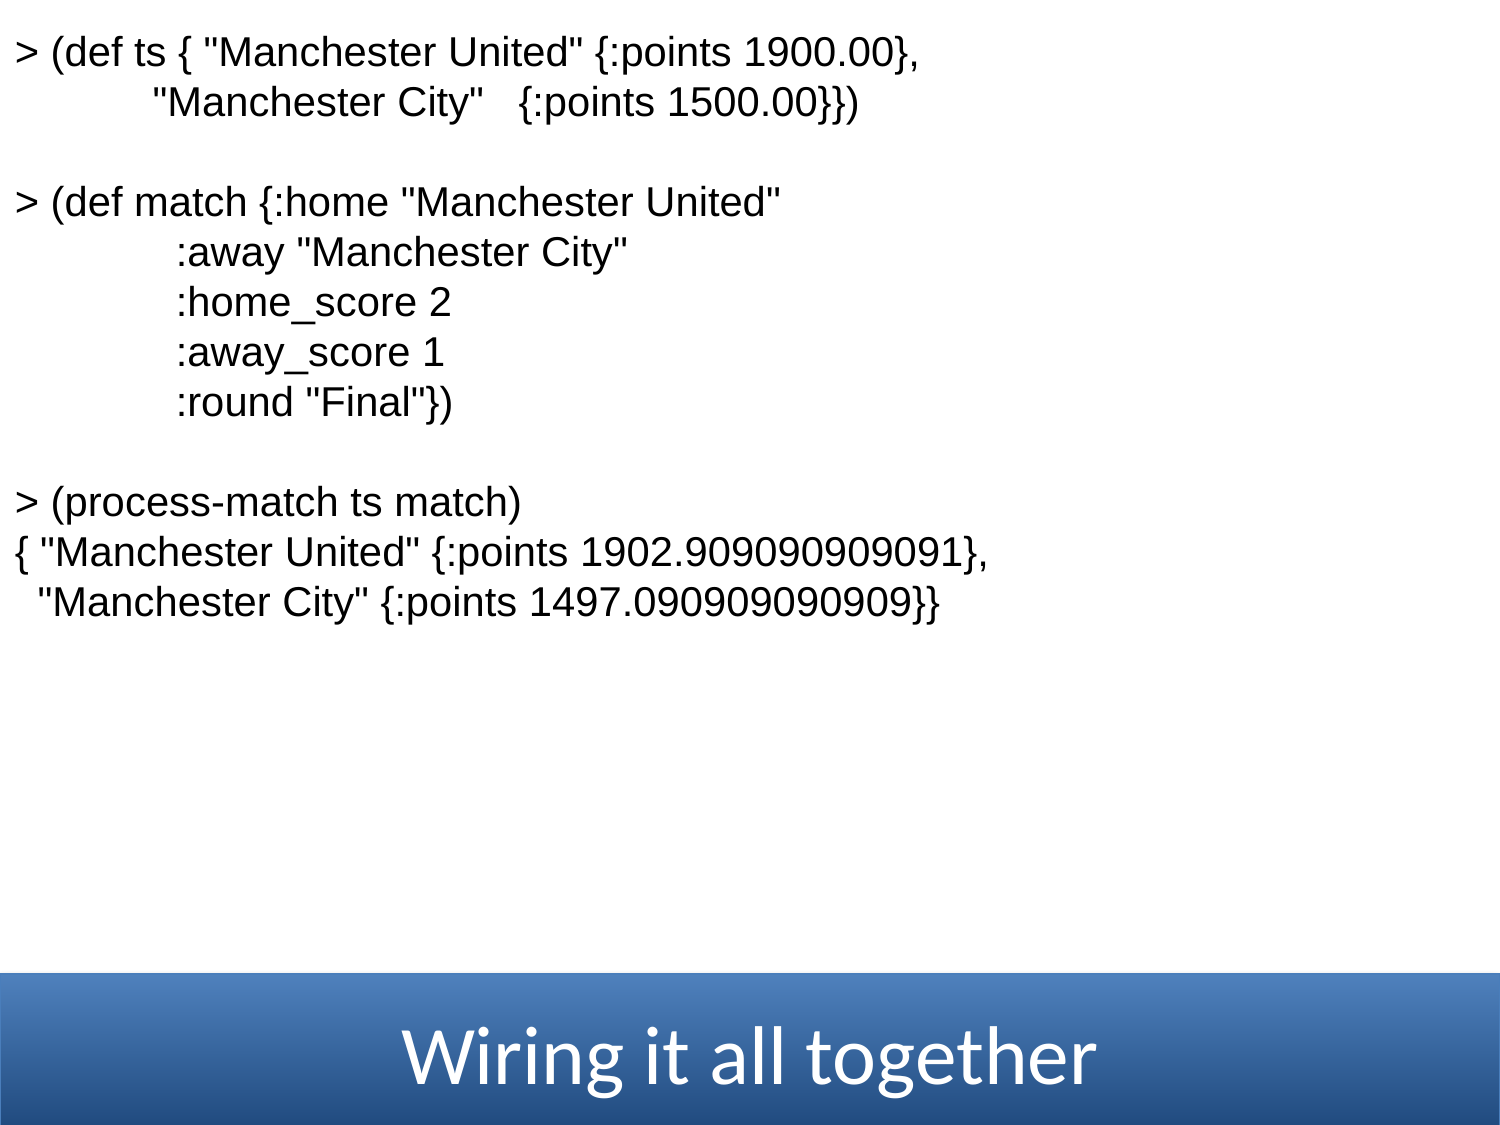

> (def ts { "Manchester United" {:points 1900.00},
            "Manchester City"   {:points 1500.00}})

> (def match {:home "Manchester United"
              :away "Manchester City"
              :home_score 2
              :away_score 1
              :round "Final"})

> (process-match ts match)
{ "Manchester United" {:points 1902.909090909091},
  "Manchester City" {:points 1497.090909090909}}

Wiring it all together